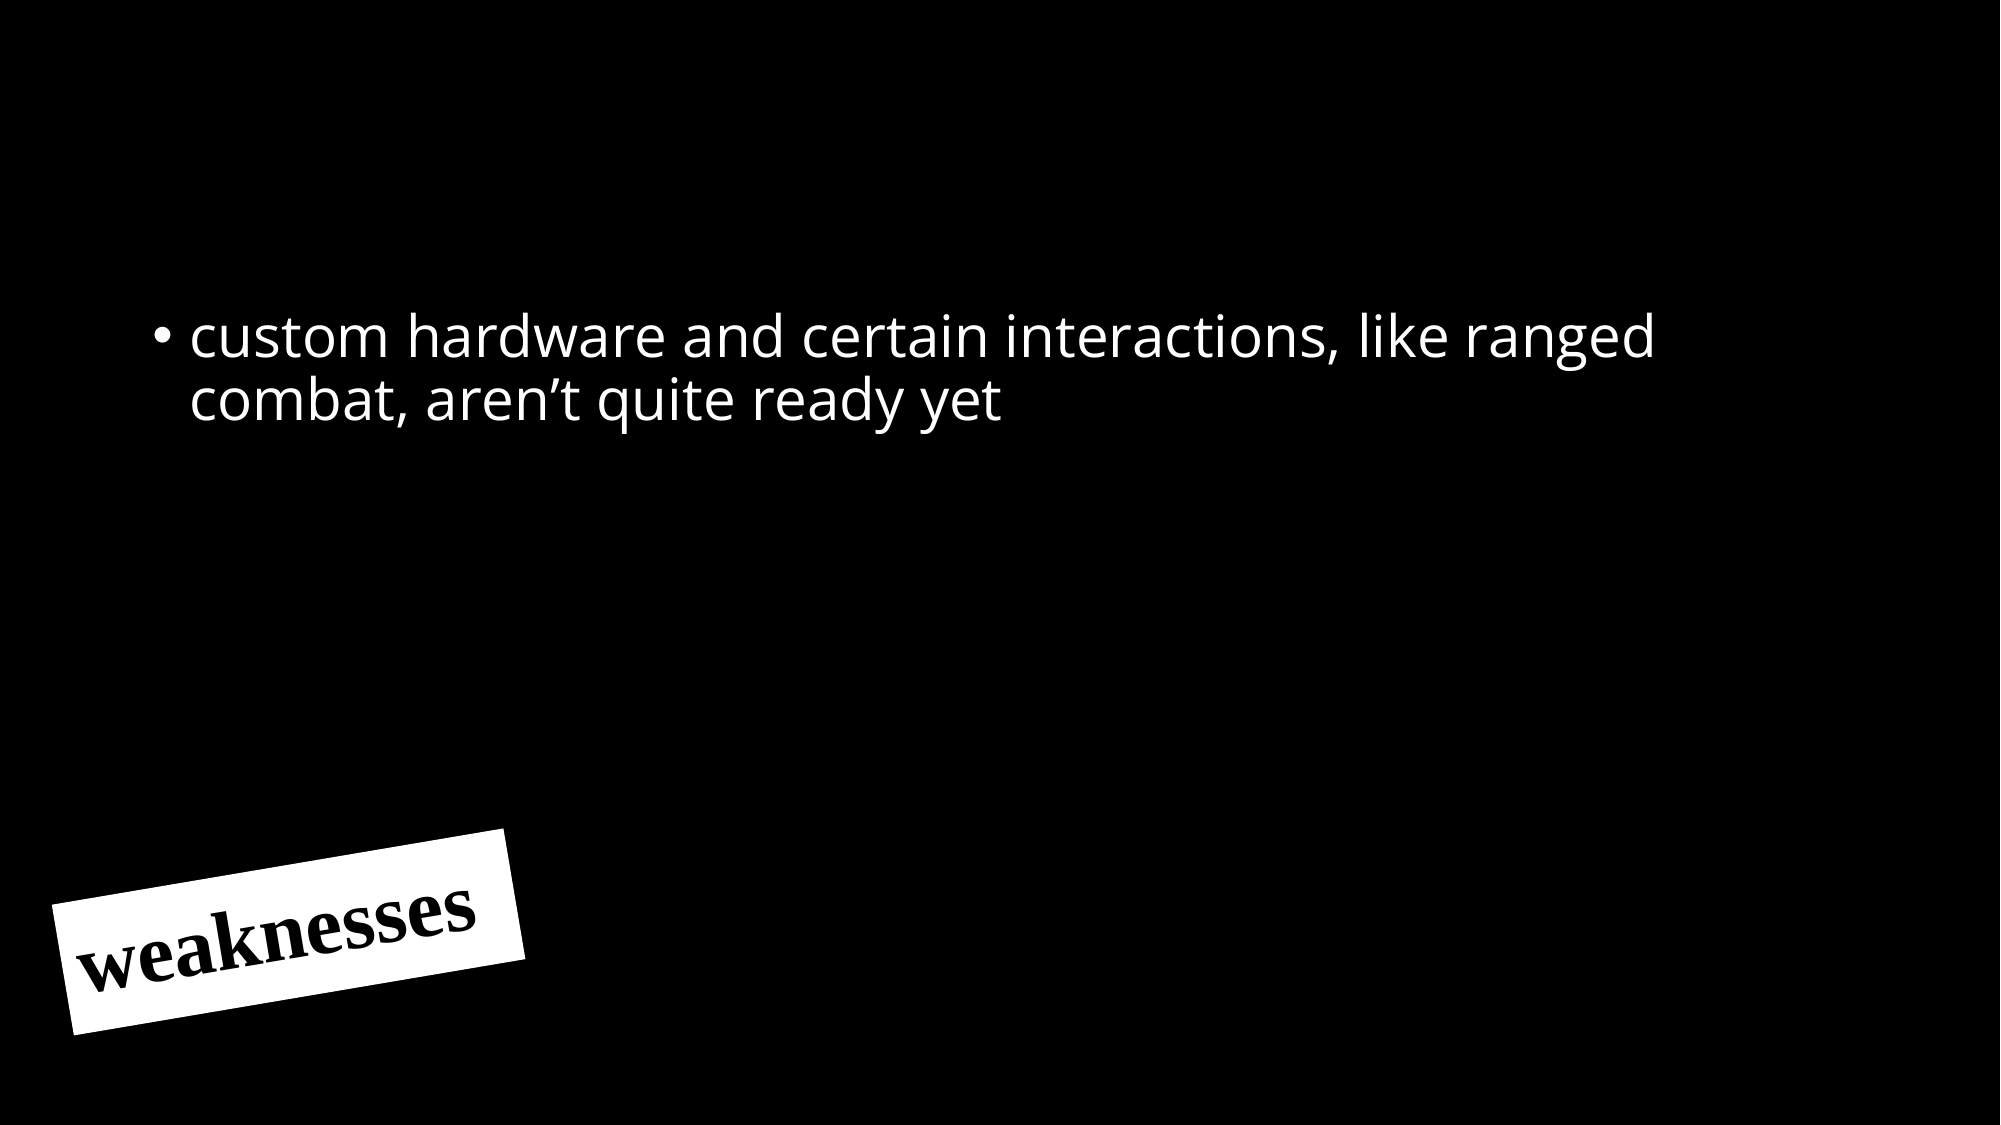

#
custom hardware and certain interactions, like ranged combat, aren’t quite ready yet
weaknesses